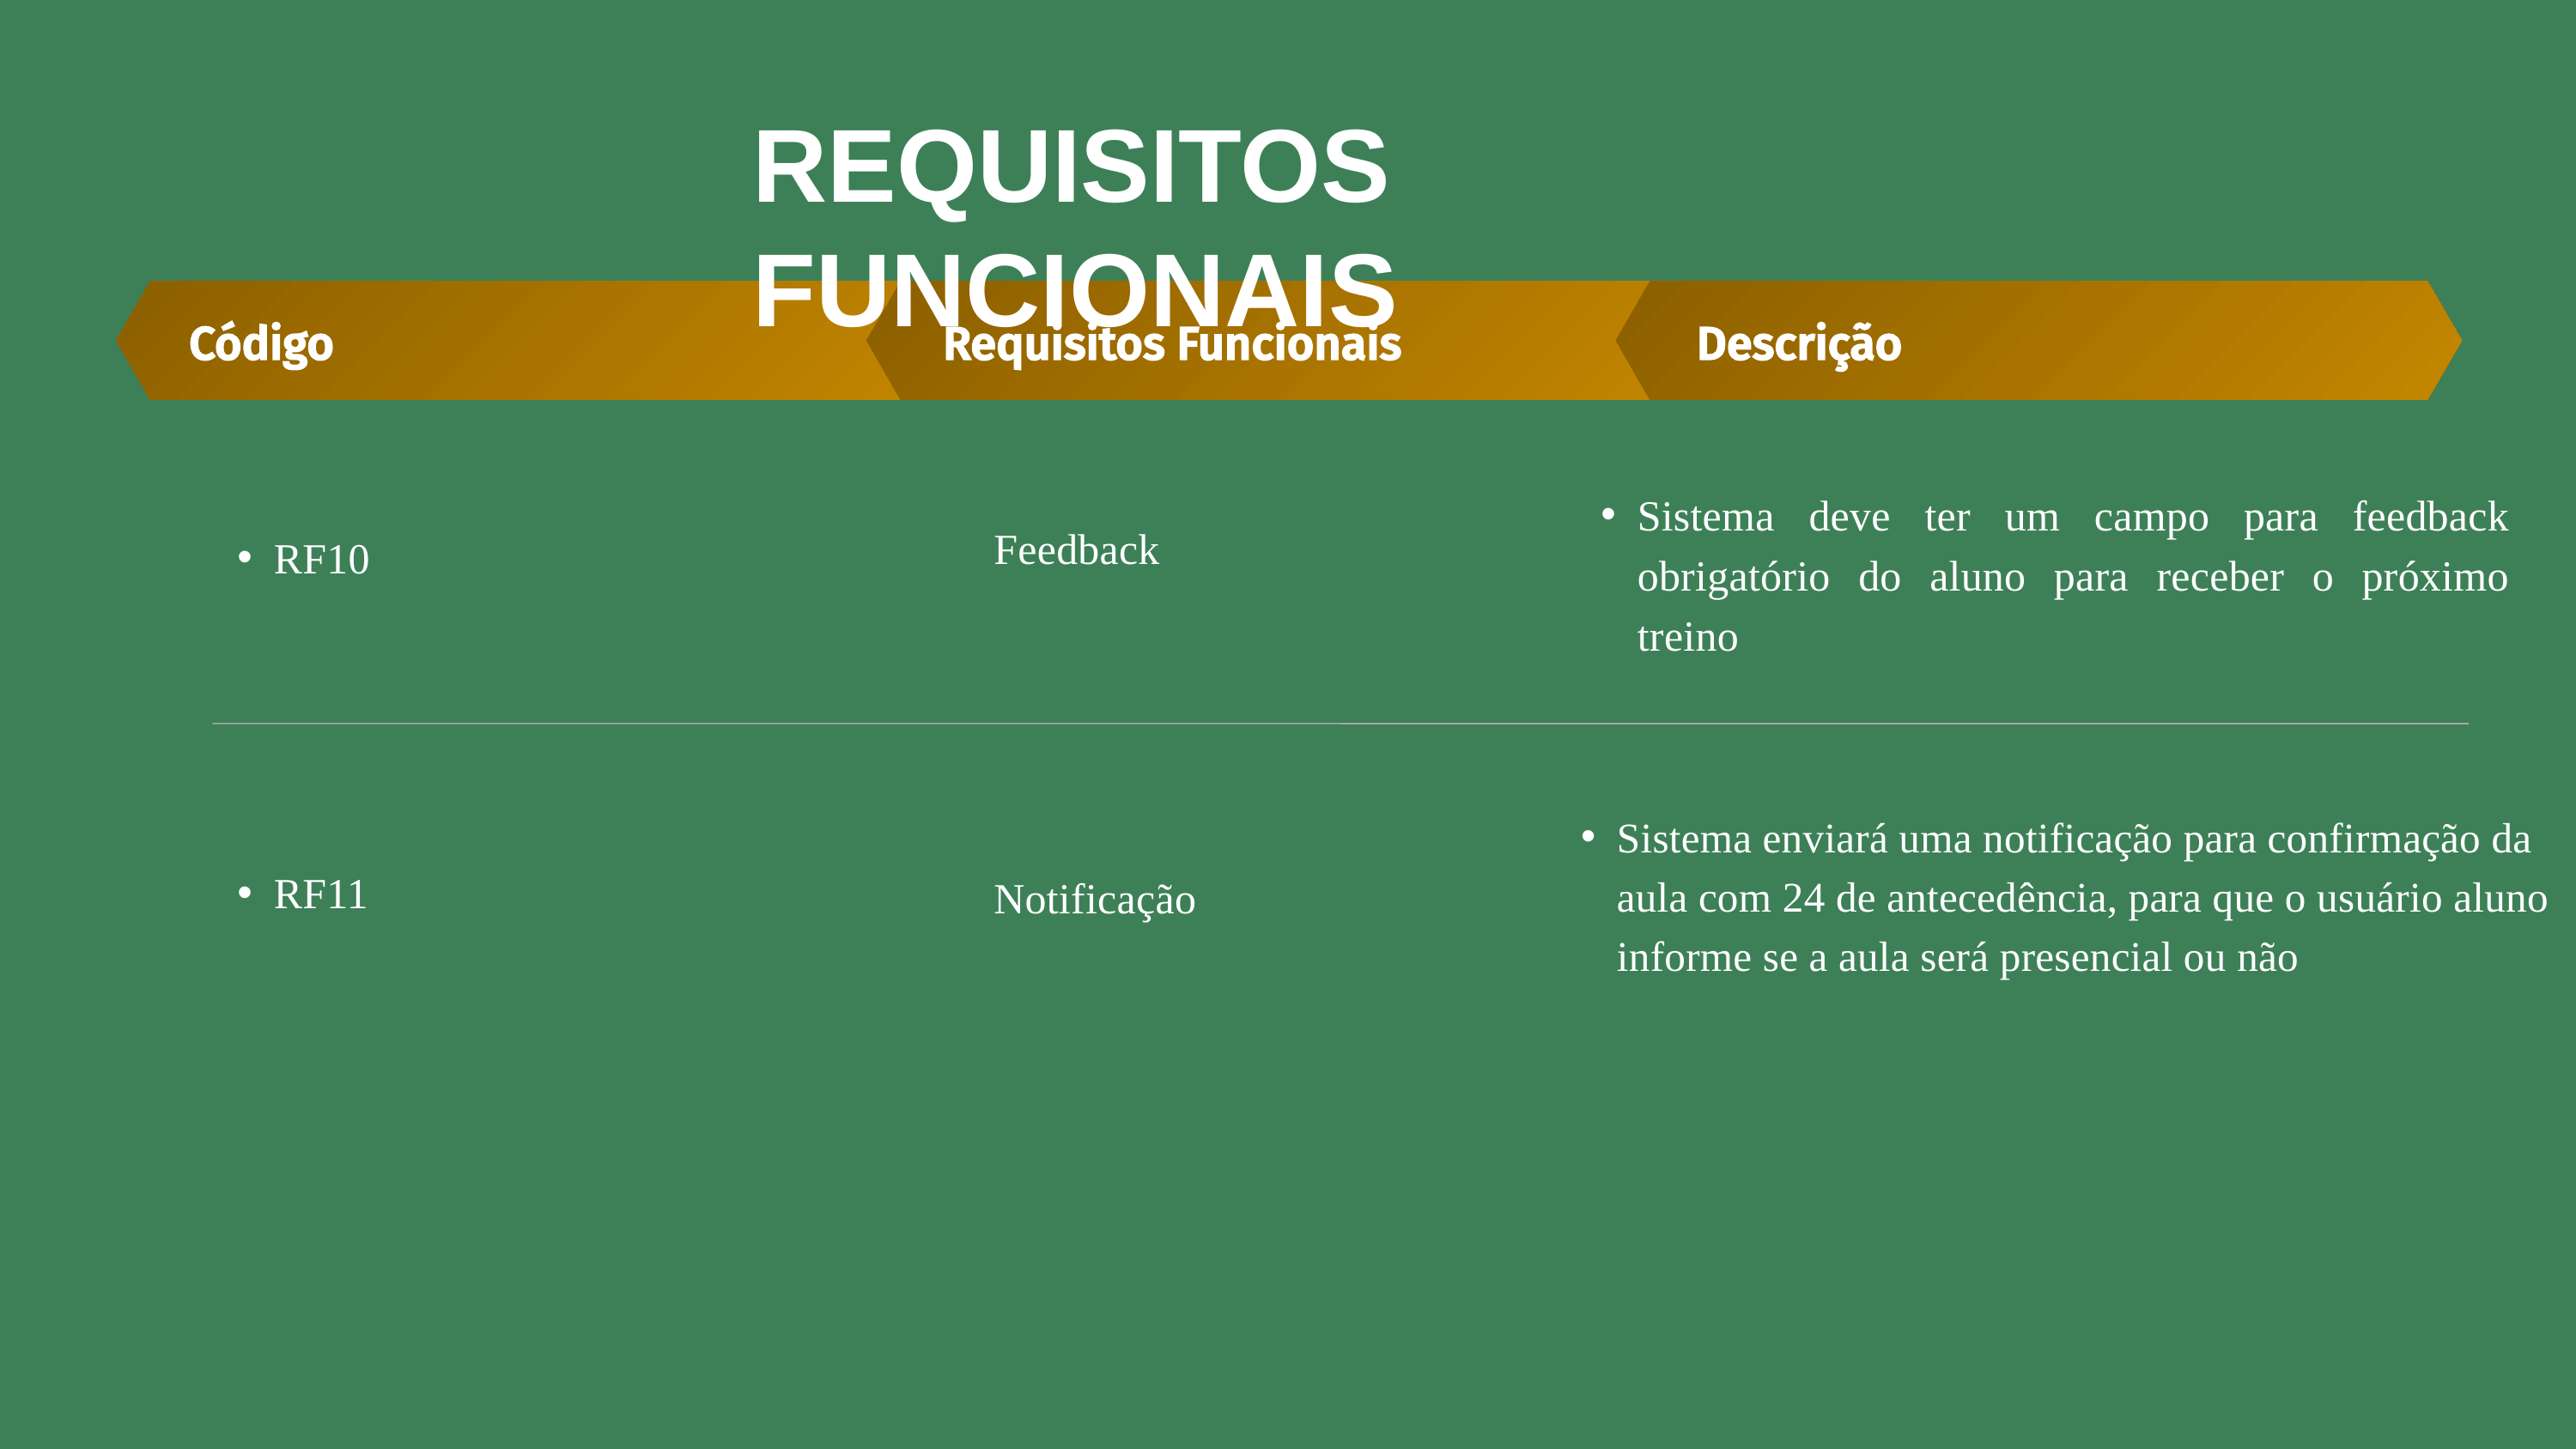

REQUISITOS FUNCIONAIS

Código
Requisitos Funcionais
Descrição
Sistema deve ter um campo para feedback obrigatório do aluno para receber o próximo treino
Feedback
RF10

Sistema enviará uma notificação para confirmação da aula com 24 de antecedência, para que o usuário aluno informe se a aula será presencial ou não
RF11
Notificação